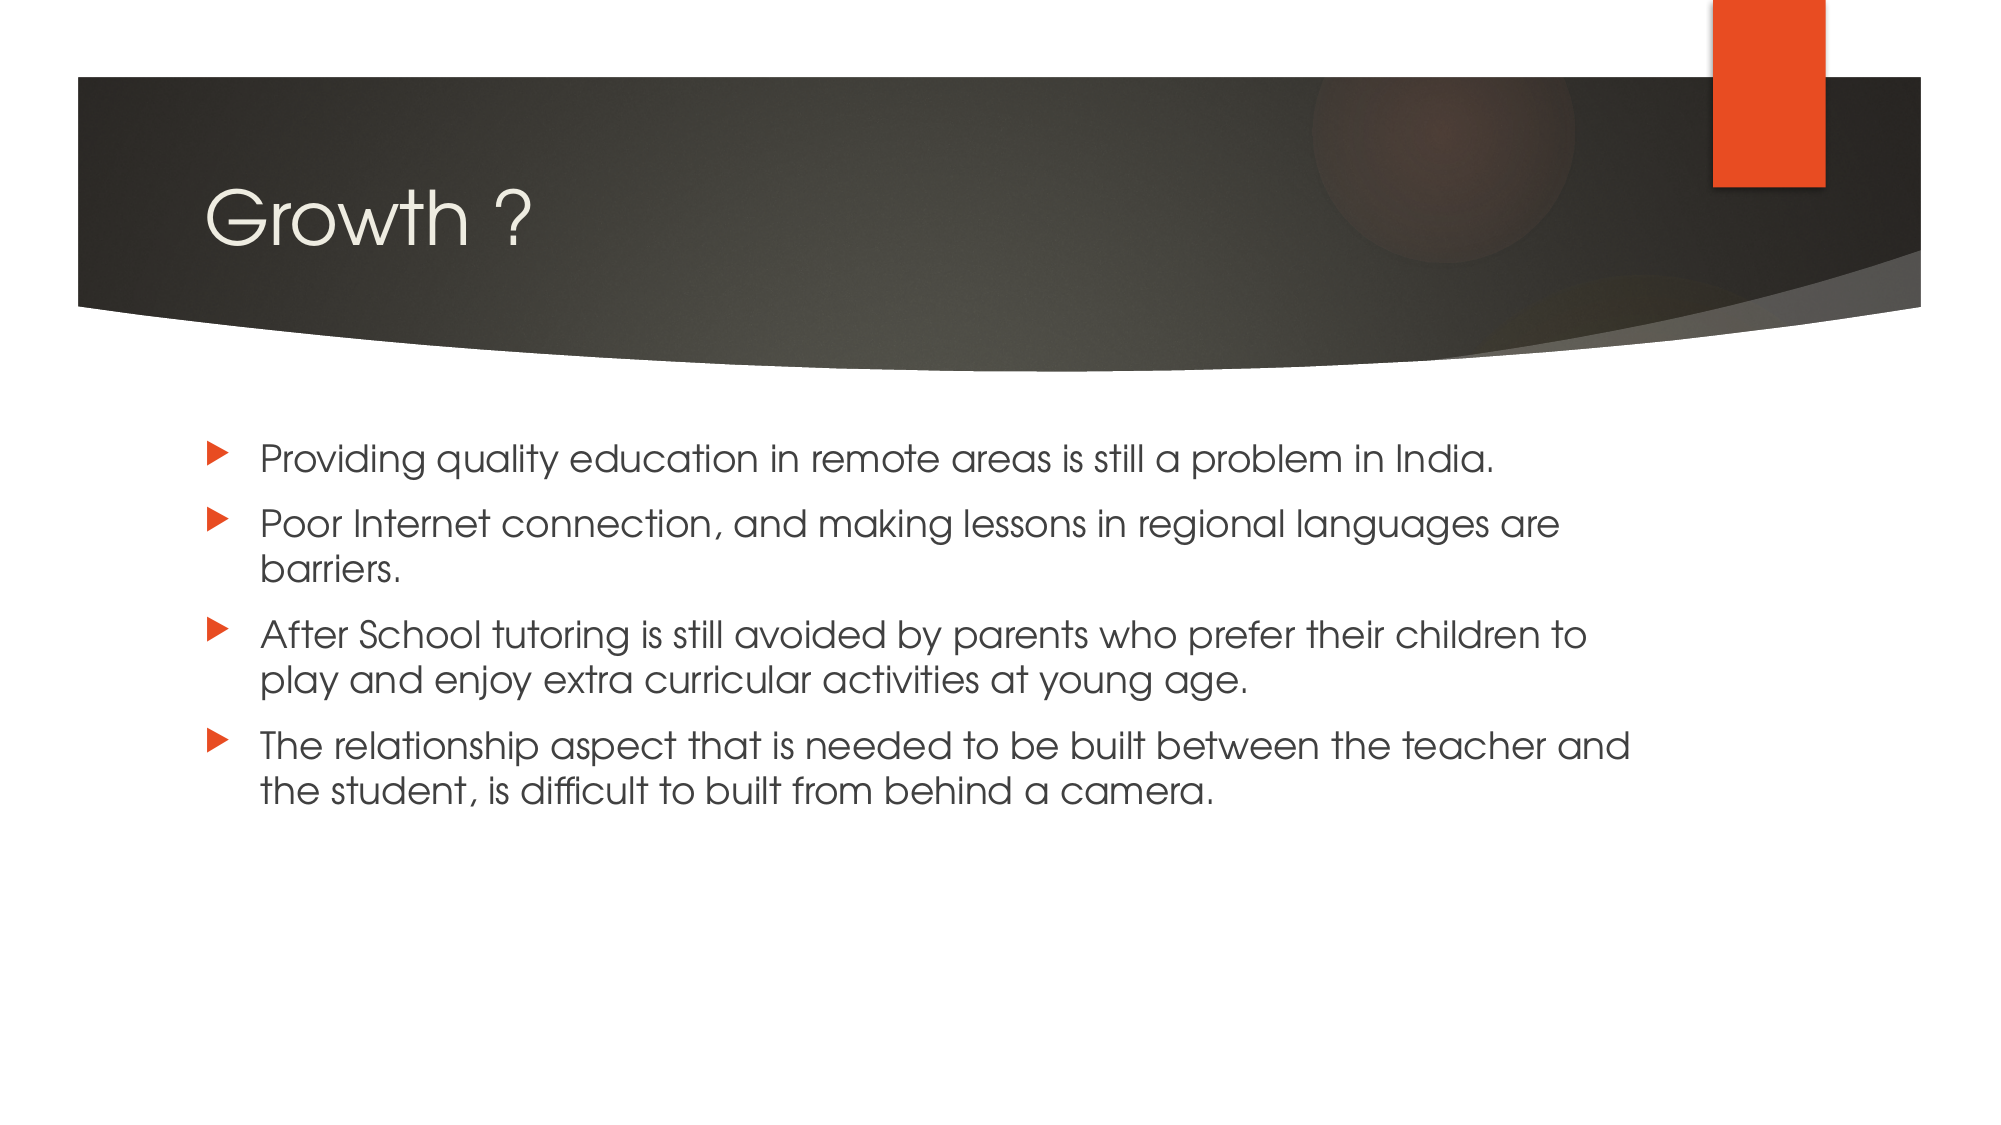

# Growth ?
Providing quality education in remote areas is still a problem in India.
Poor Internet connection, and making lessons in regional languages are barriers.
After School tutoring is still avoided by parents who prefer their children to play and enjoy extra curricular activities at young age.
The relationship aspect that is needed to be built between the teacher and the student, is difficult to built from behind a camera.